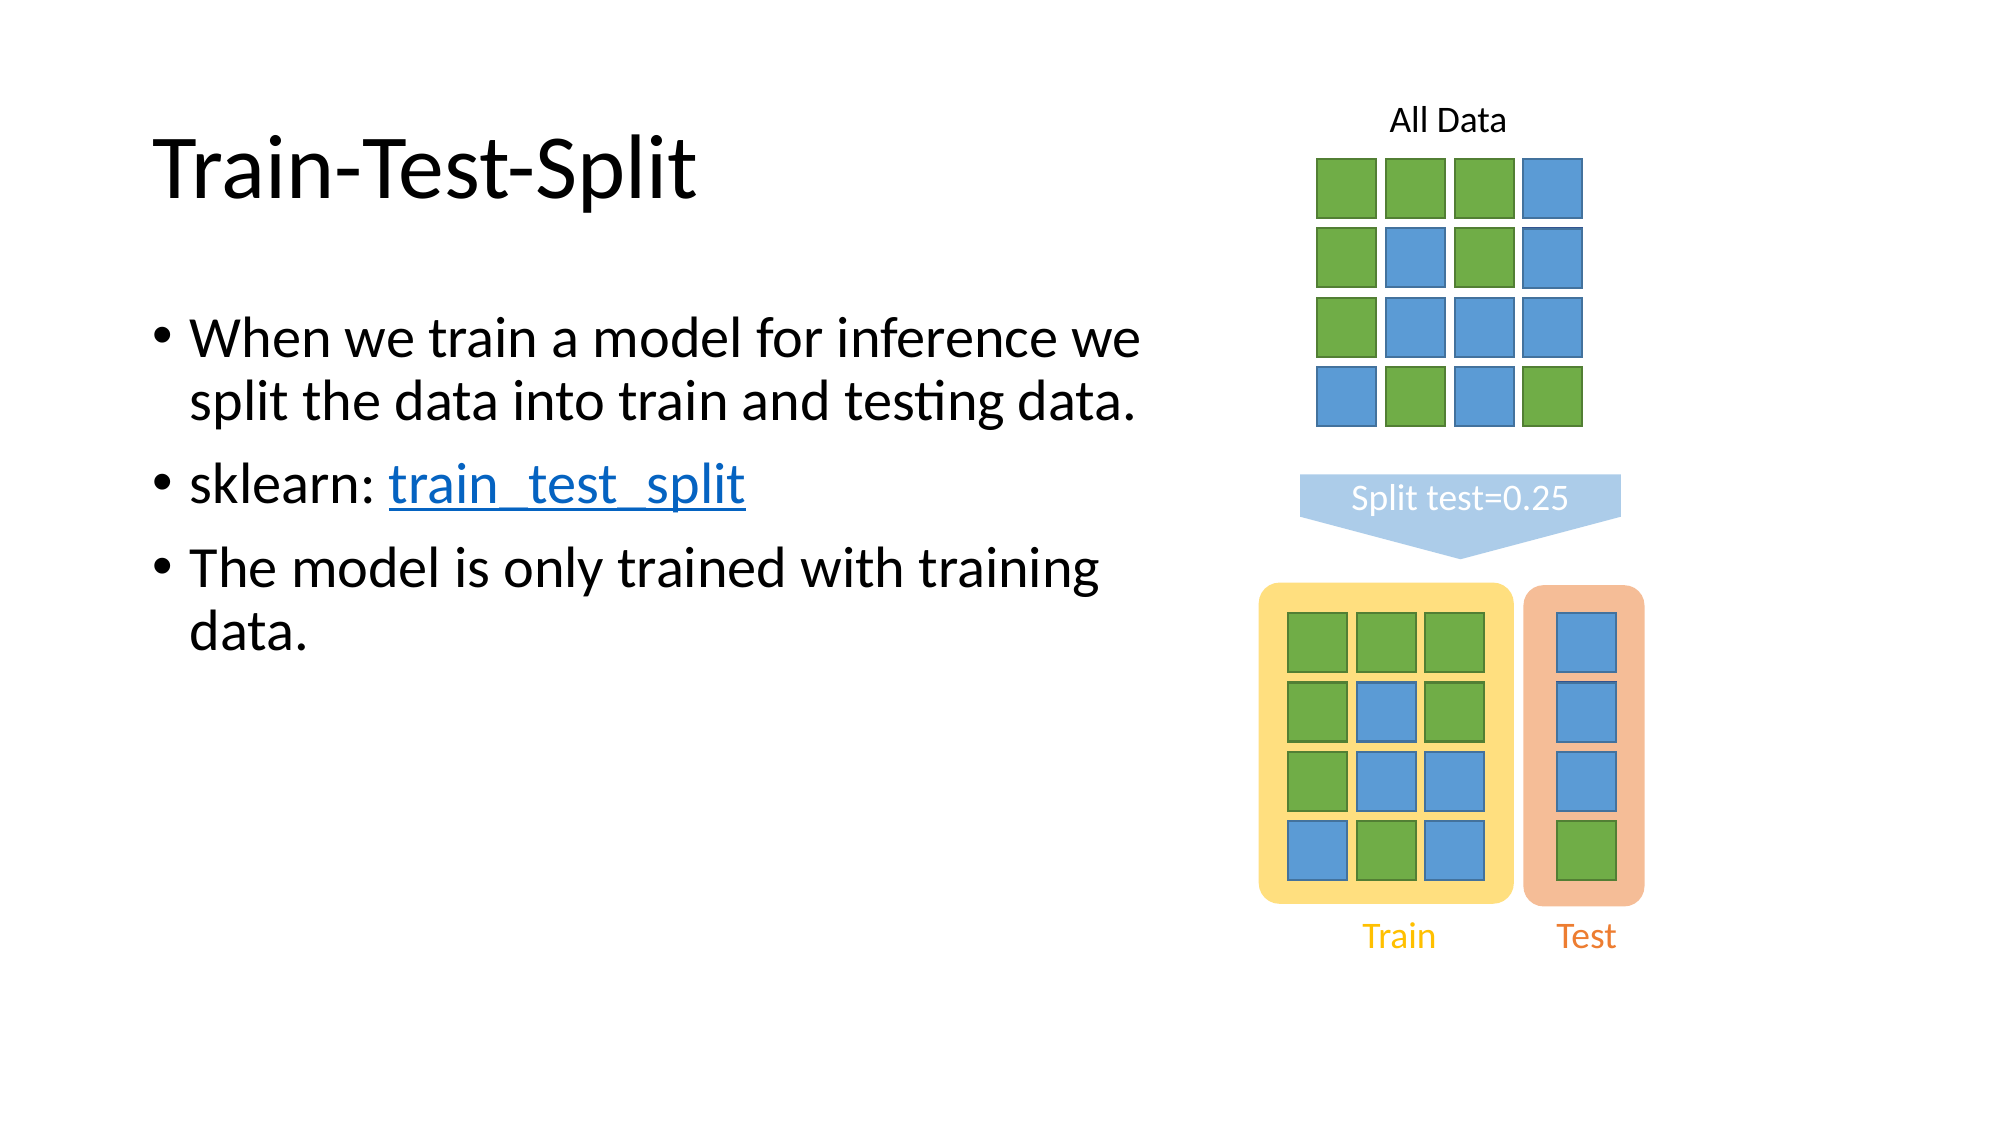

# Train-Test-Split
All Data

When we train a model for inference we split the data into train and testing data.
sklearn: train_test_split
The model is only trained with training data.

Split test=0.25

Train
Test